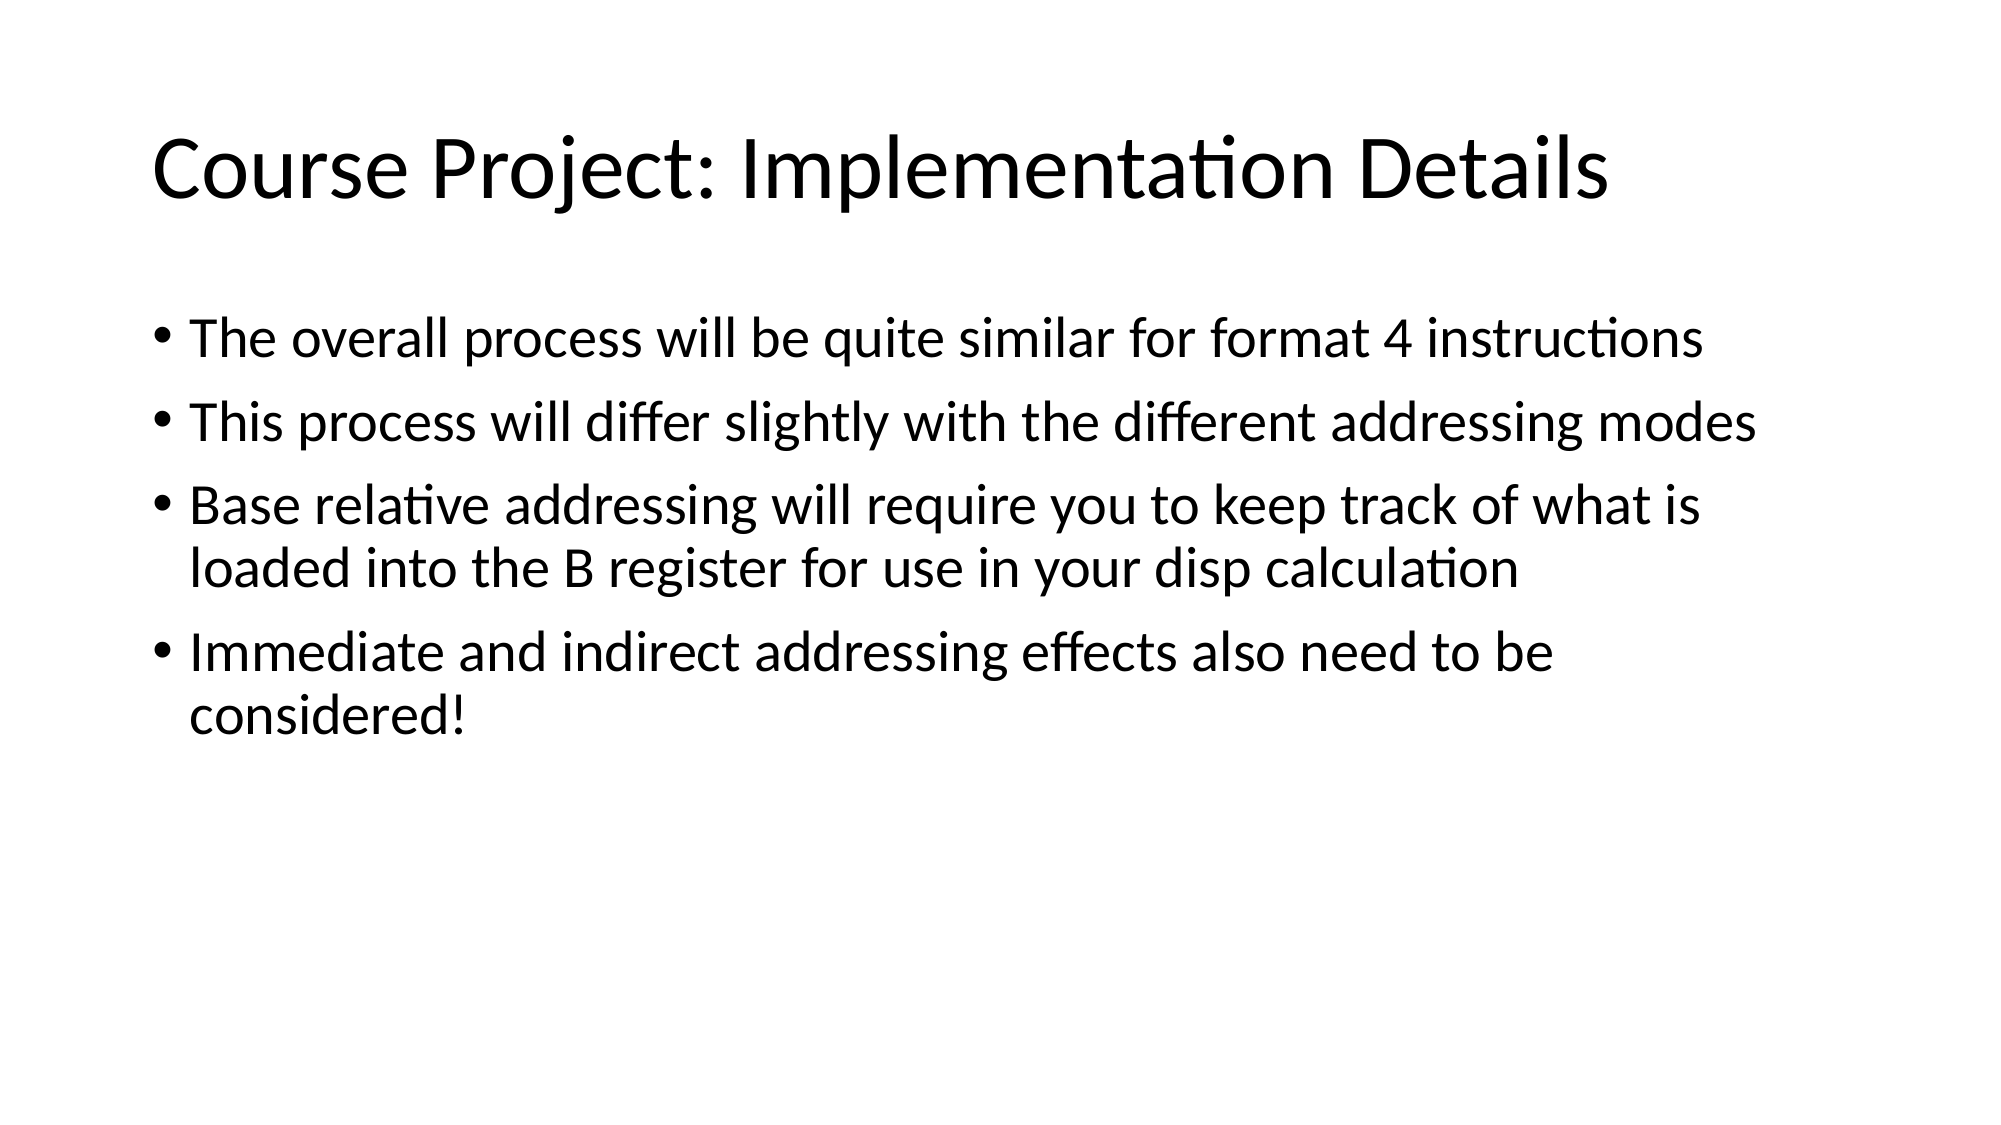

# Course Project: Implementation Details
The overall process will be quite similar for format 4 instructions
This process will differ slightly with the different addressing modes
Base relative addressing will require you to keep track of what is loaded into the B register for use in your disp calculation
Immediate and indirect addressing effects also need to be considered!